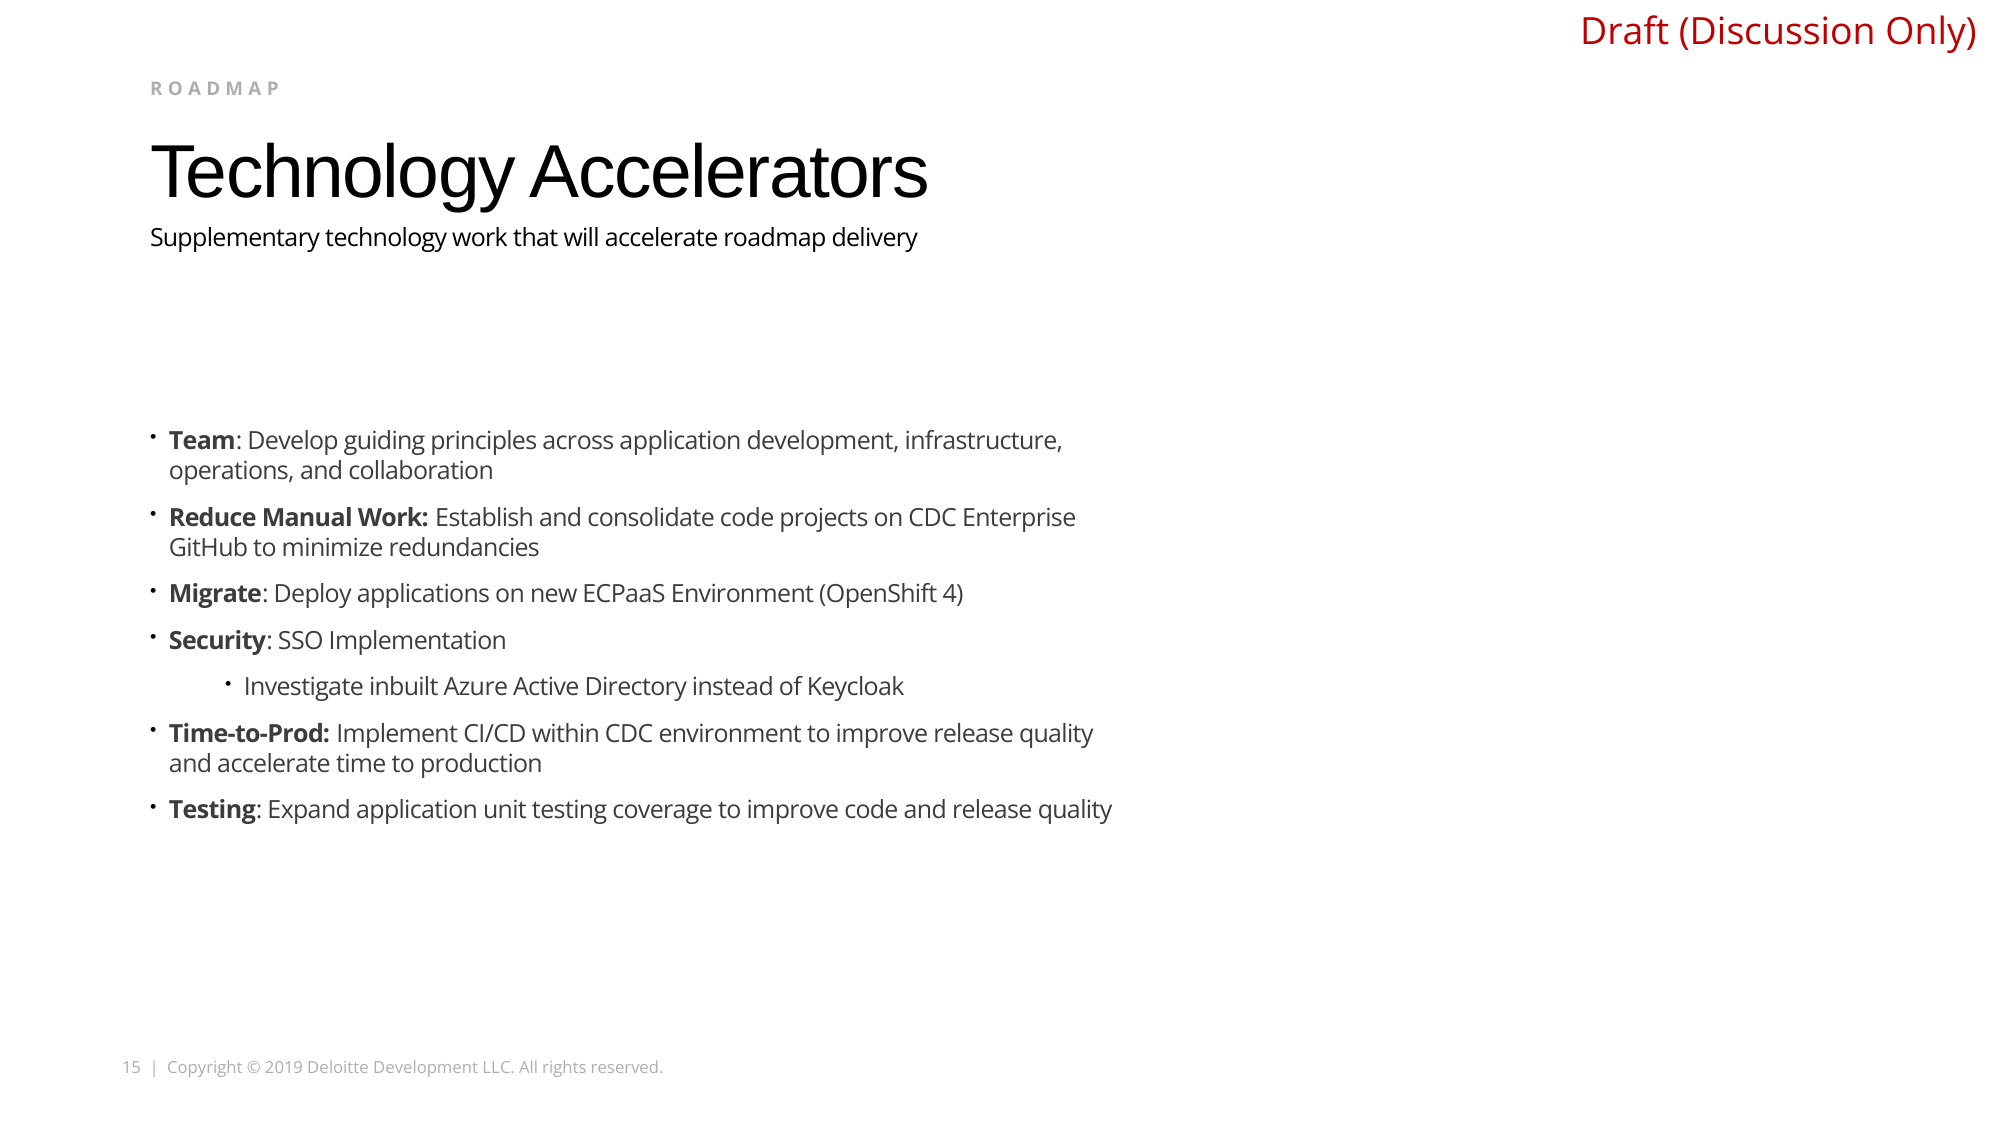

Roadmap
# Technology Accelerators
Supplementary technology work that will accelerate roadmap delivery
Team: Develop guiding principles across application development, infrastructure, operations, and collaboration
Reduce Manual Work: Establish and consolidate code projects on CDC Enterprise GitHub to minimize redundancies
Migrate: Deploy applications on new ECPaaS Environment (OpenShift 4)
Security: SSO Implementation
Investigate inbuilt Azure Active Directory instead of Keycloak
Time-to-Prod: Implement CI/CD within CDC environment to improve release quality and accelerate time to production
Testing: Expand application unit testing coverage to improve code and release quality